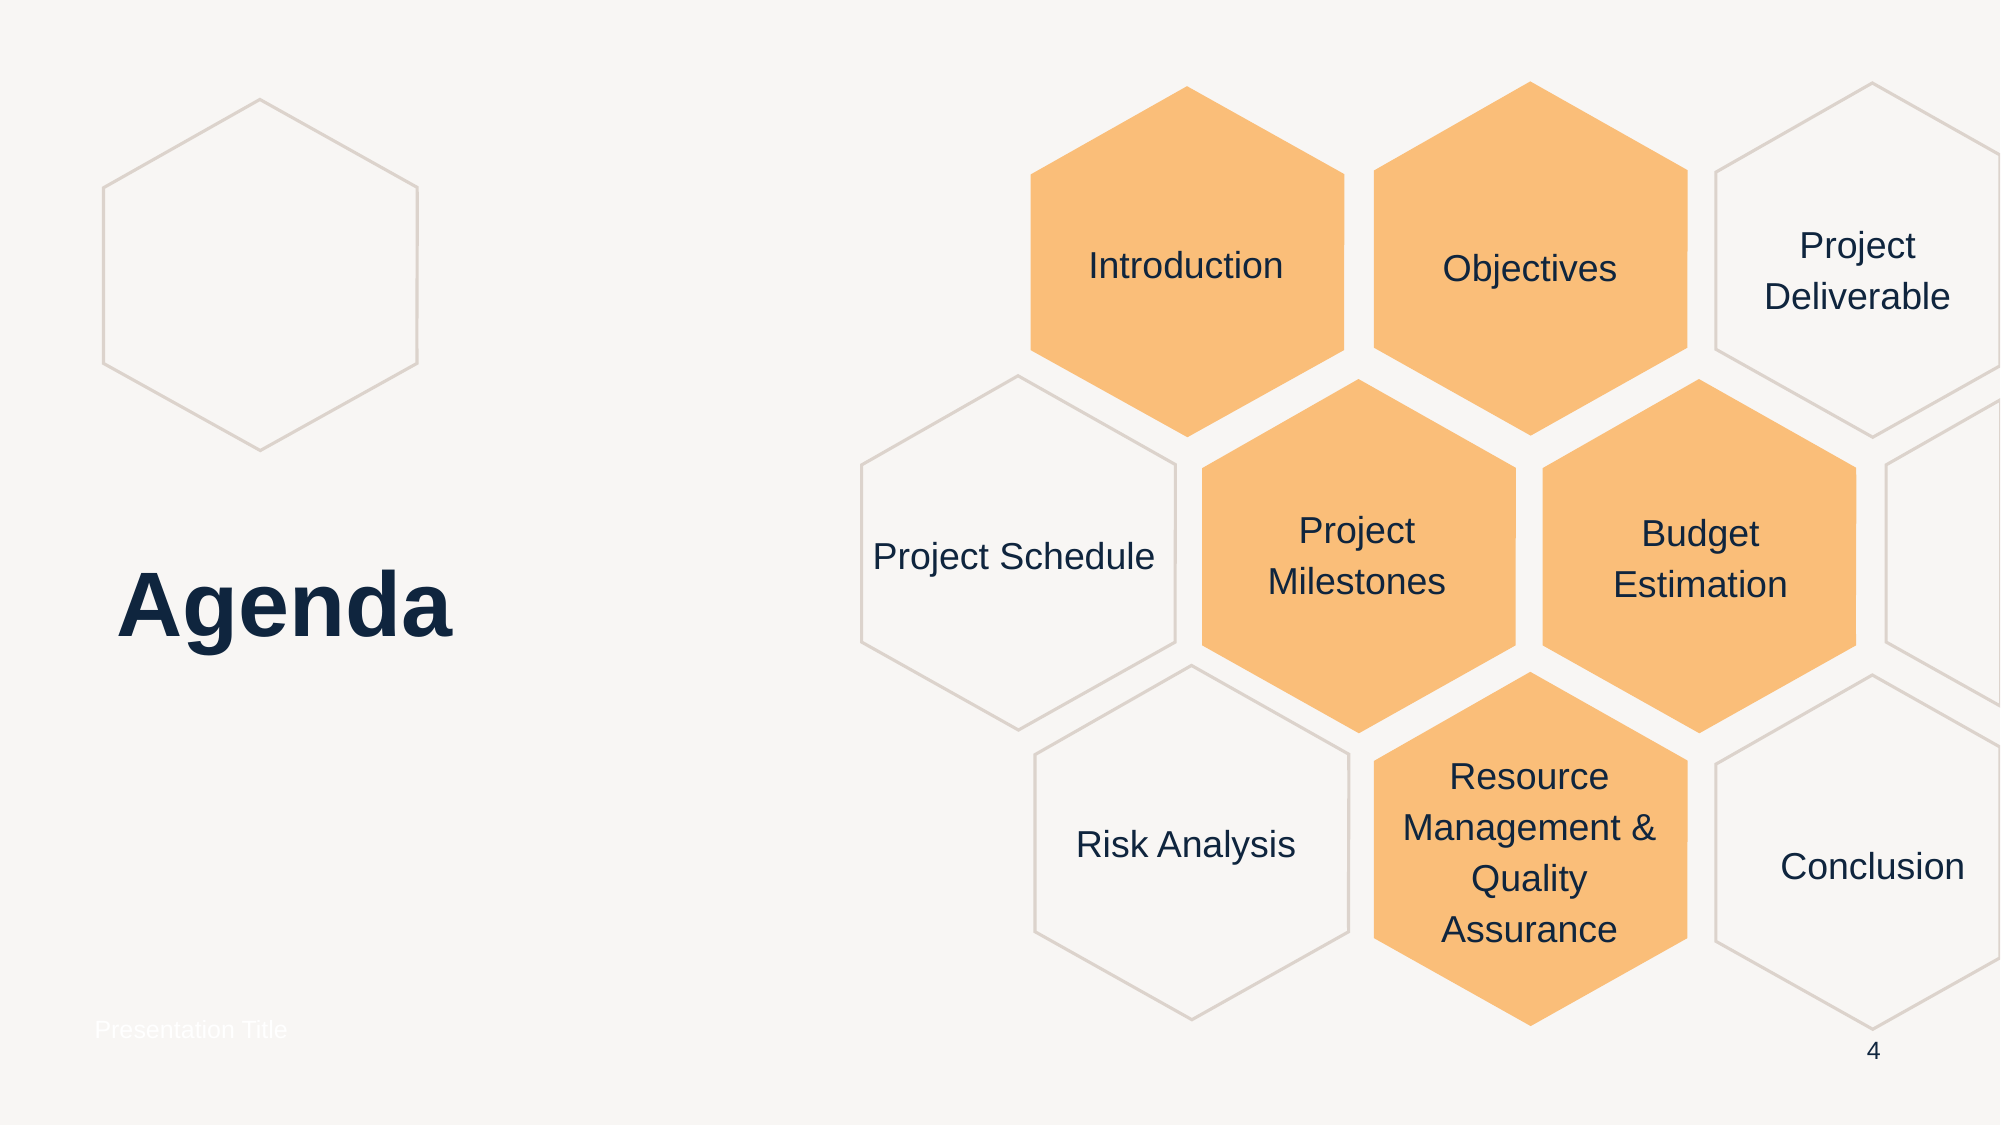

Introduction
Objectives
Project Deliverable
Project Schedule
Project Milestones
# Agenda
Budget Estimation
Risk Analysis
Resource Management & Quality Assurance
Conclusion
Presentation Title
4